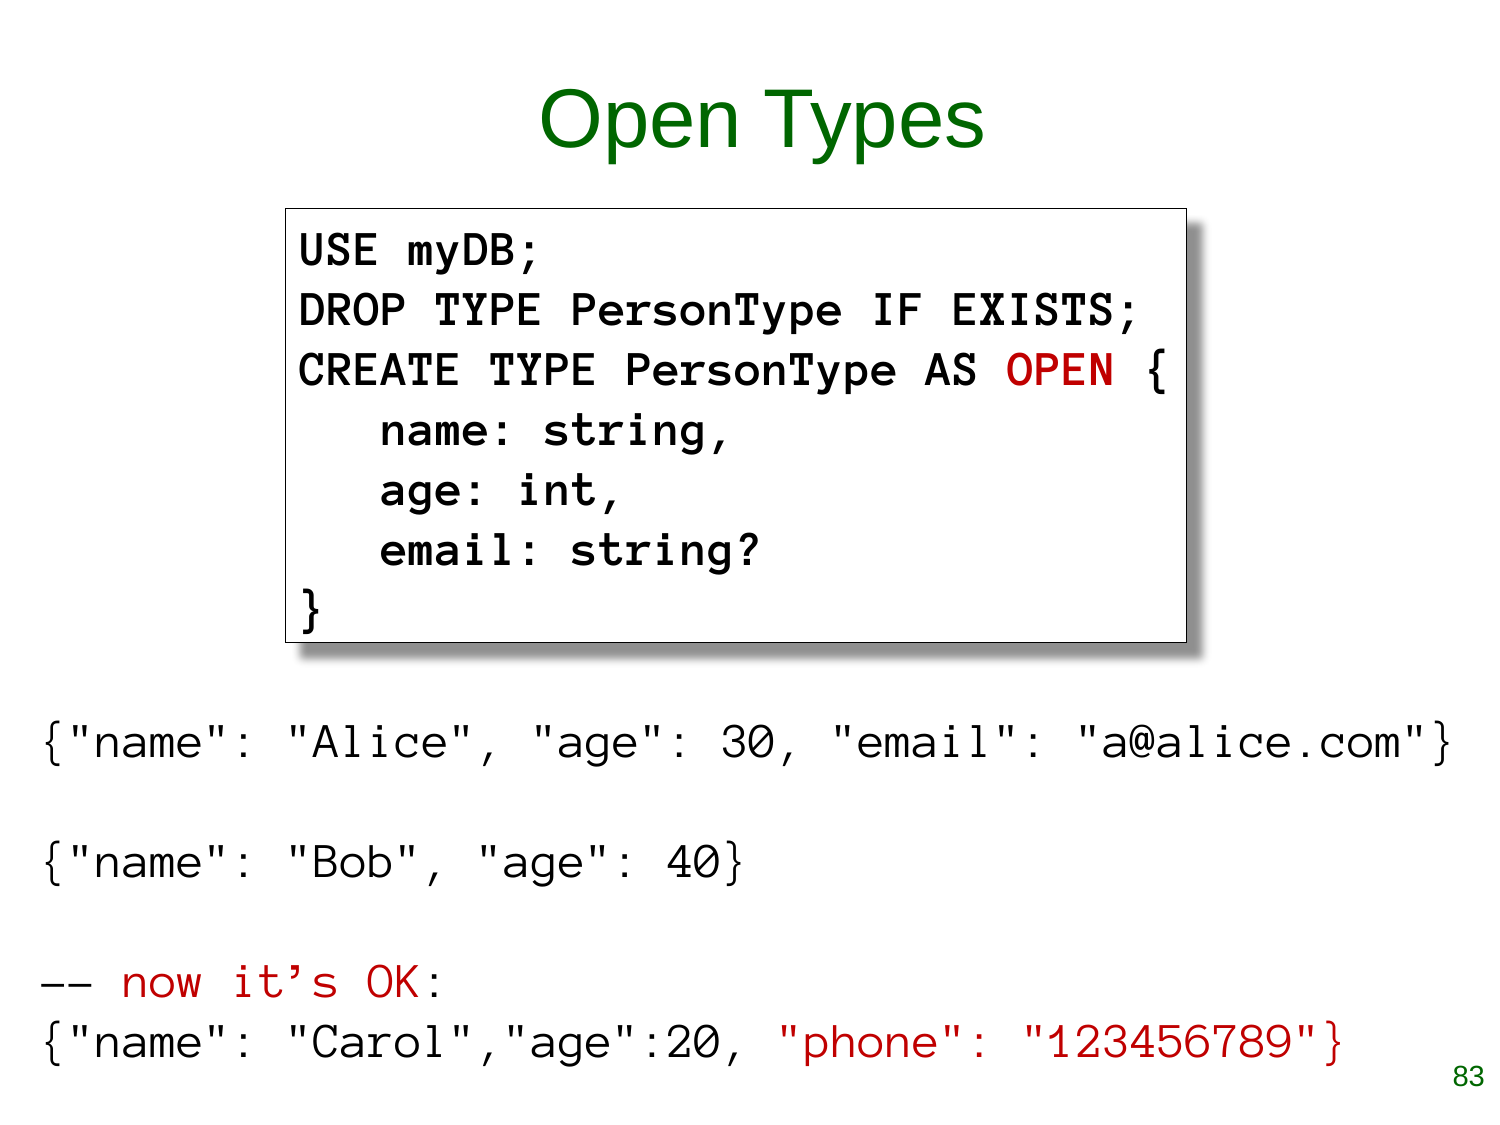

# Open Types
USE myDB;
DROP TYPE PersonType IF EXISTS;
CREATE TYPE PersonType AS OPEN {
   name: string,
   age: int,
   email: string?
}
{"name": "Alice", "age": 30, "email": "a@alice.com"}

{"name": "Bob", "age": 40}

-- now it’s OK:
{"name": "Carol","age":20, "phone": "123456789"}
83